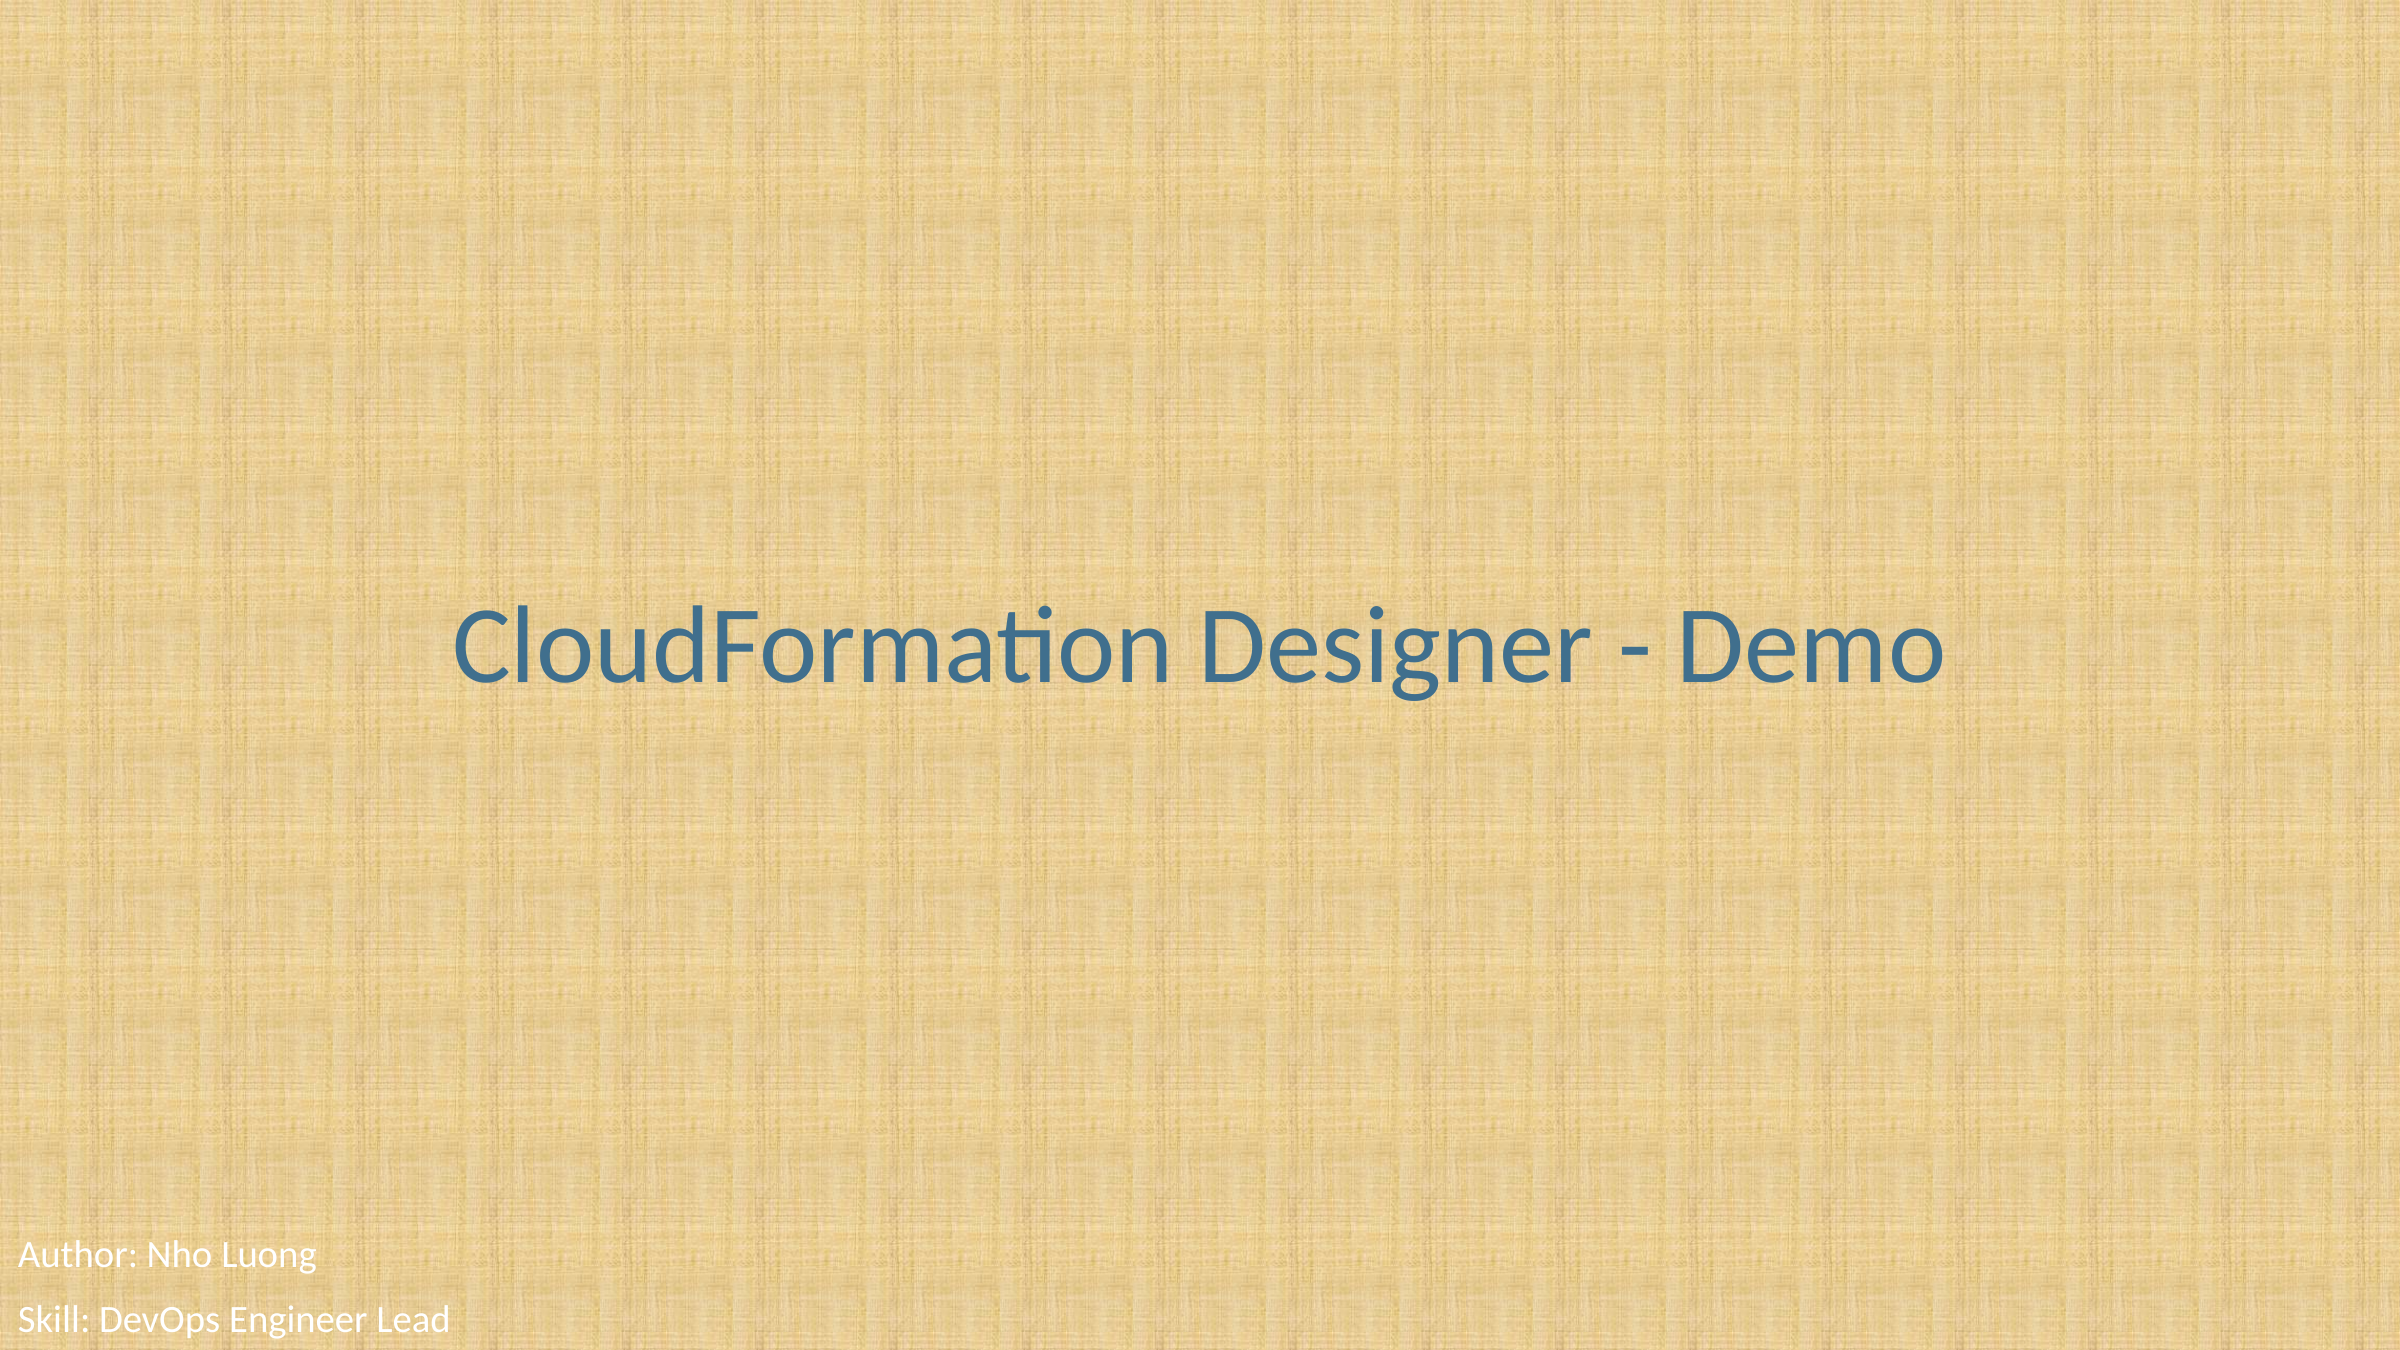

# CloudFormation Designer - Demo
Author: Nho Luong
Skill: DevOps Engineer Lead